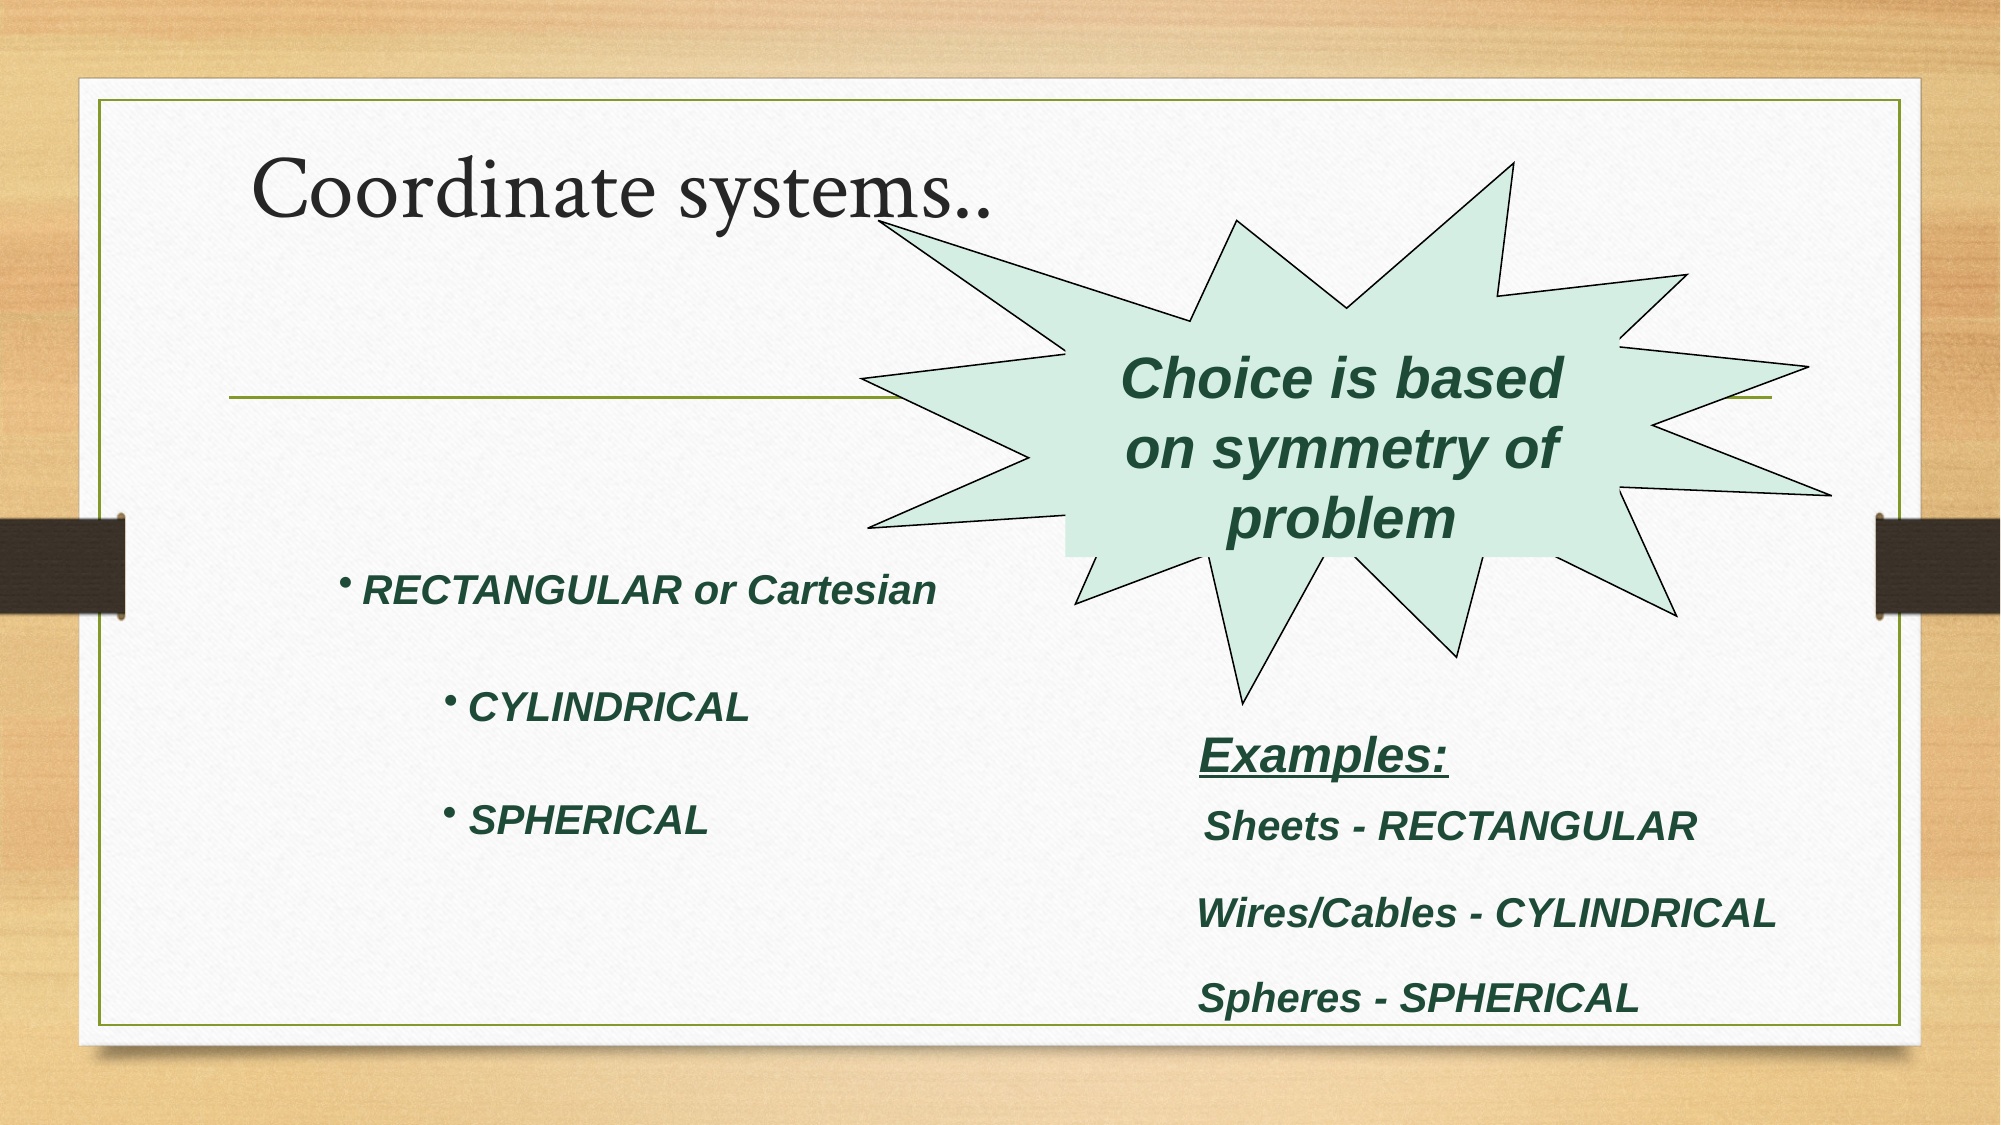

# Coordinate systems..

Choice is based on symmetry of problem

 RECTANGULAR or Cartesian
 CYLINDRICAL
Examples:
 SPHERICAL
Sheets - RECTANGULAR
Wires/Cables - CYLINDRICAL
Spheres - SPHERICAL